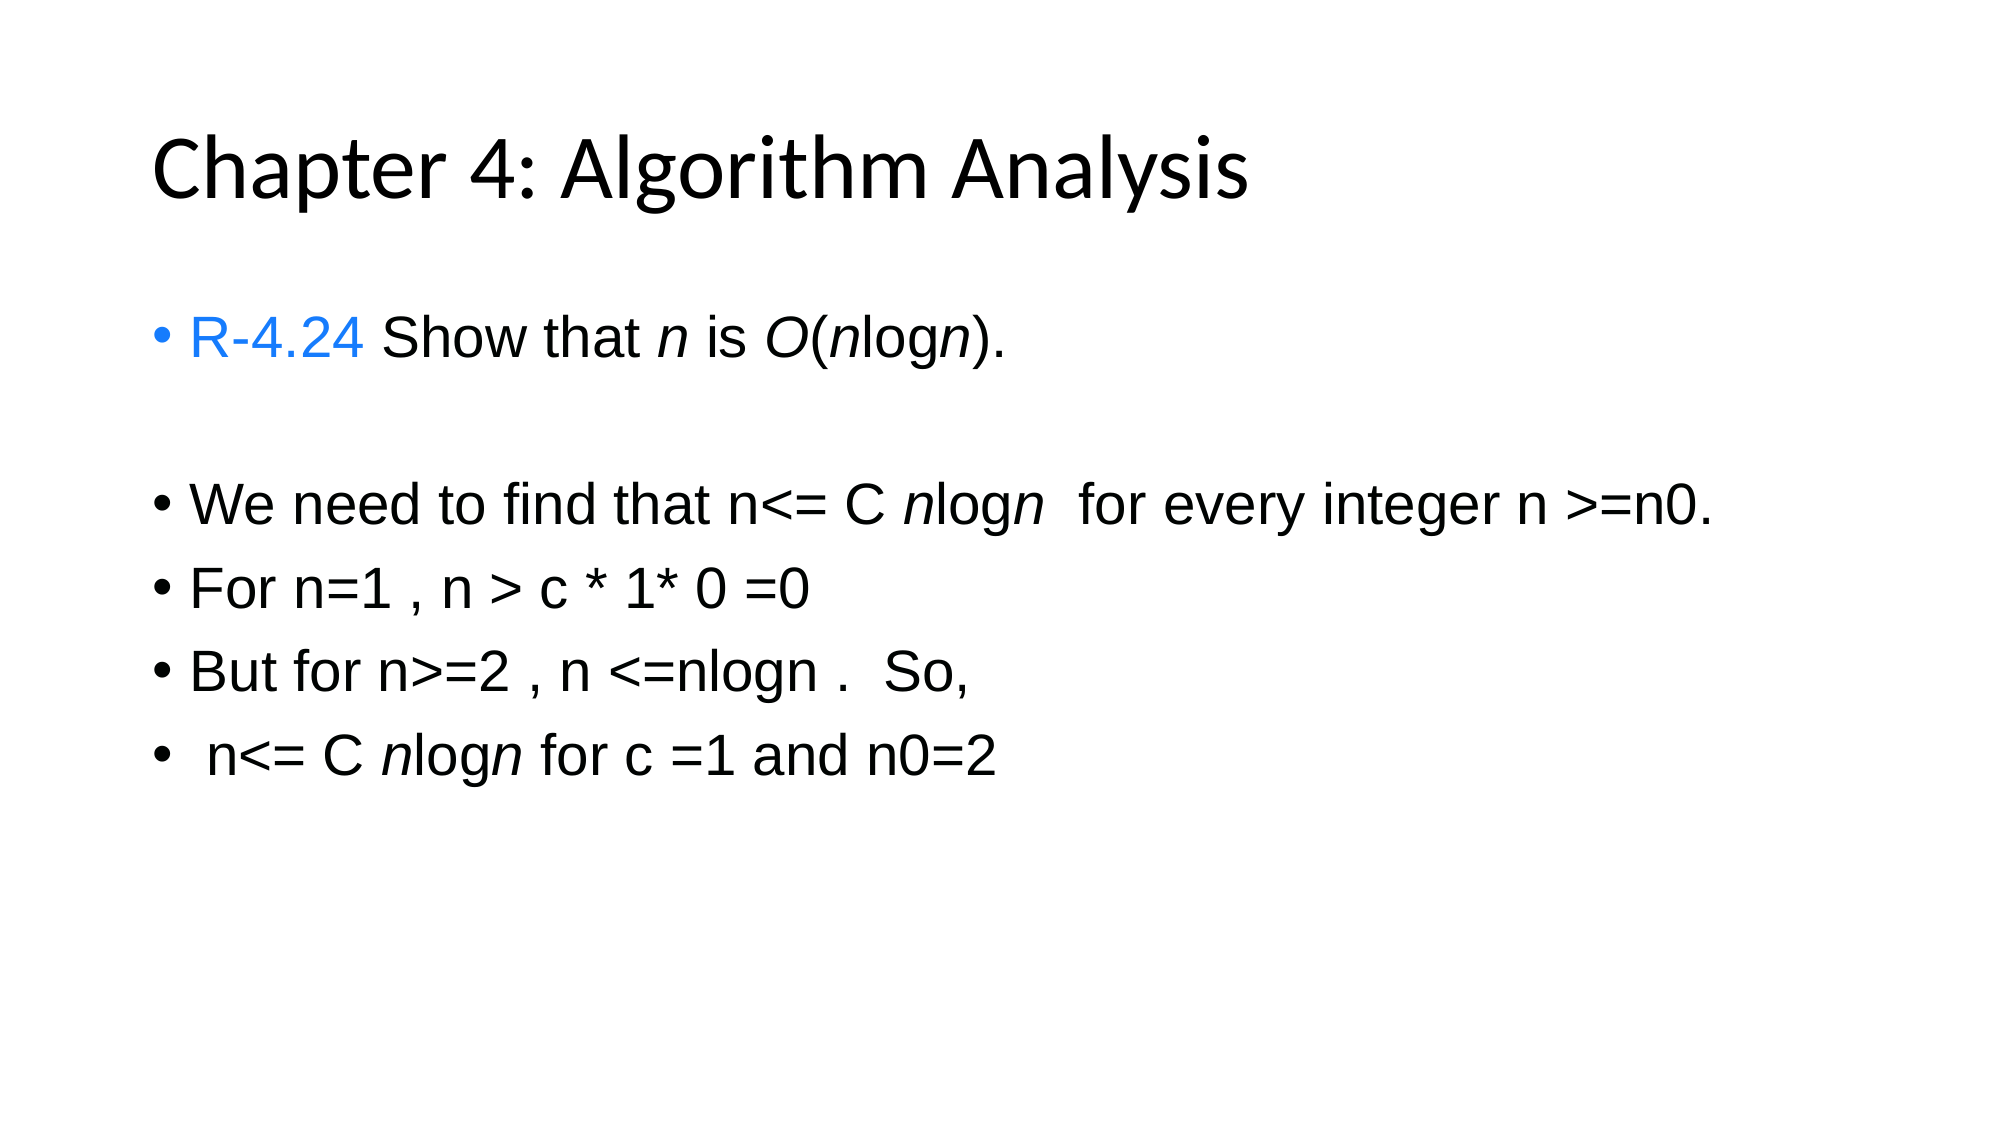

# Chapter 4: Algorithm Analysis
R-4.24 Show that n is O(nlogn).

We need to find that n<= C nlogn  for every integer n >=n0.
For n=1 , n > c * 1* 0 =0
But for n>=2 , n <=nlogn .  So,
 n<= C nlogn for c =1 and n0=2